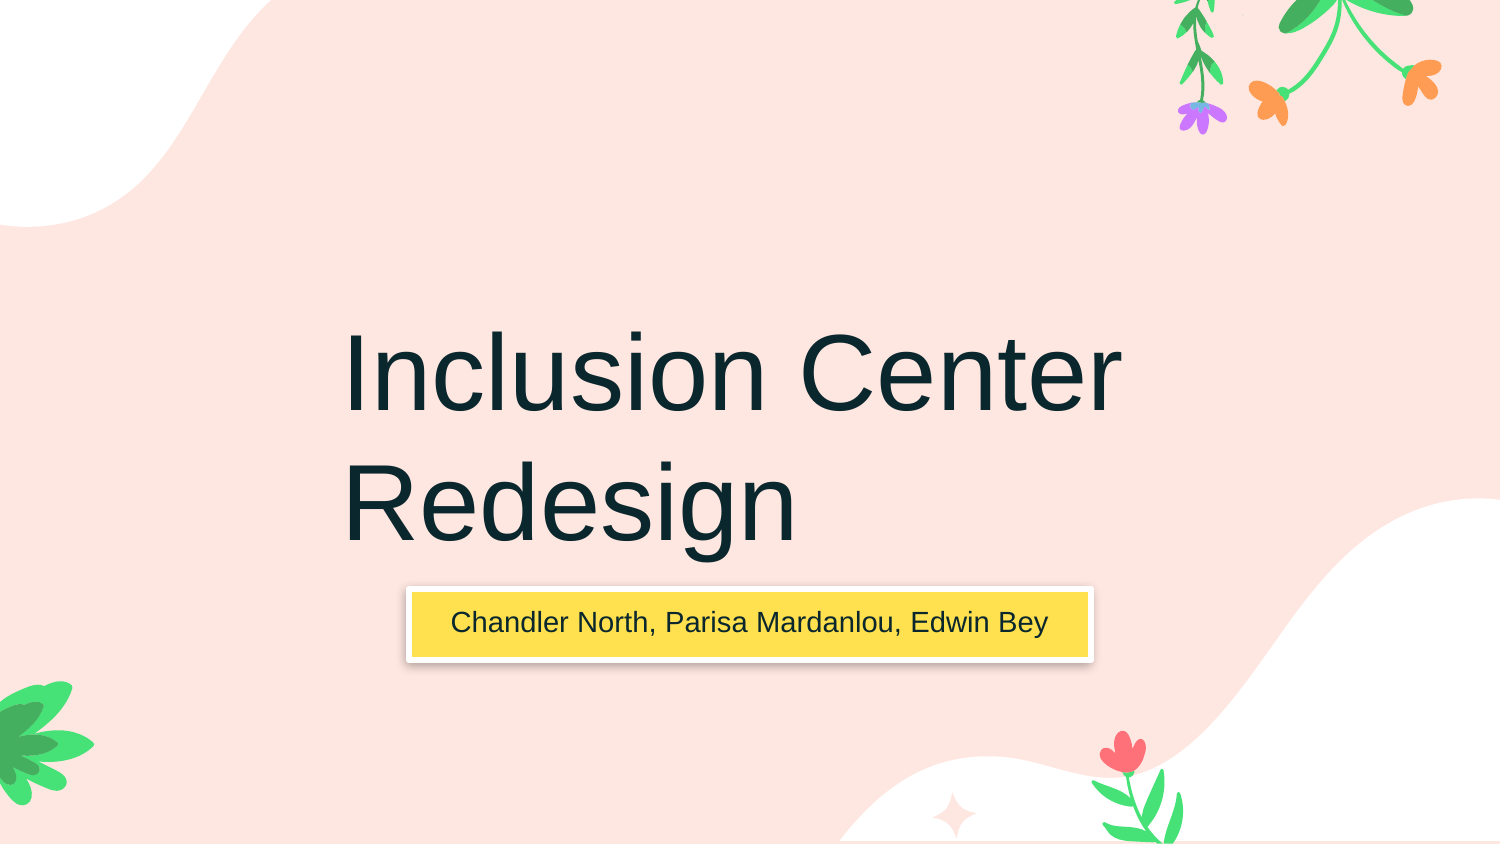

# Inclusion Center Redesign
Chandler North, Parisa Mardanlou, Edwin Bey